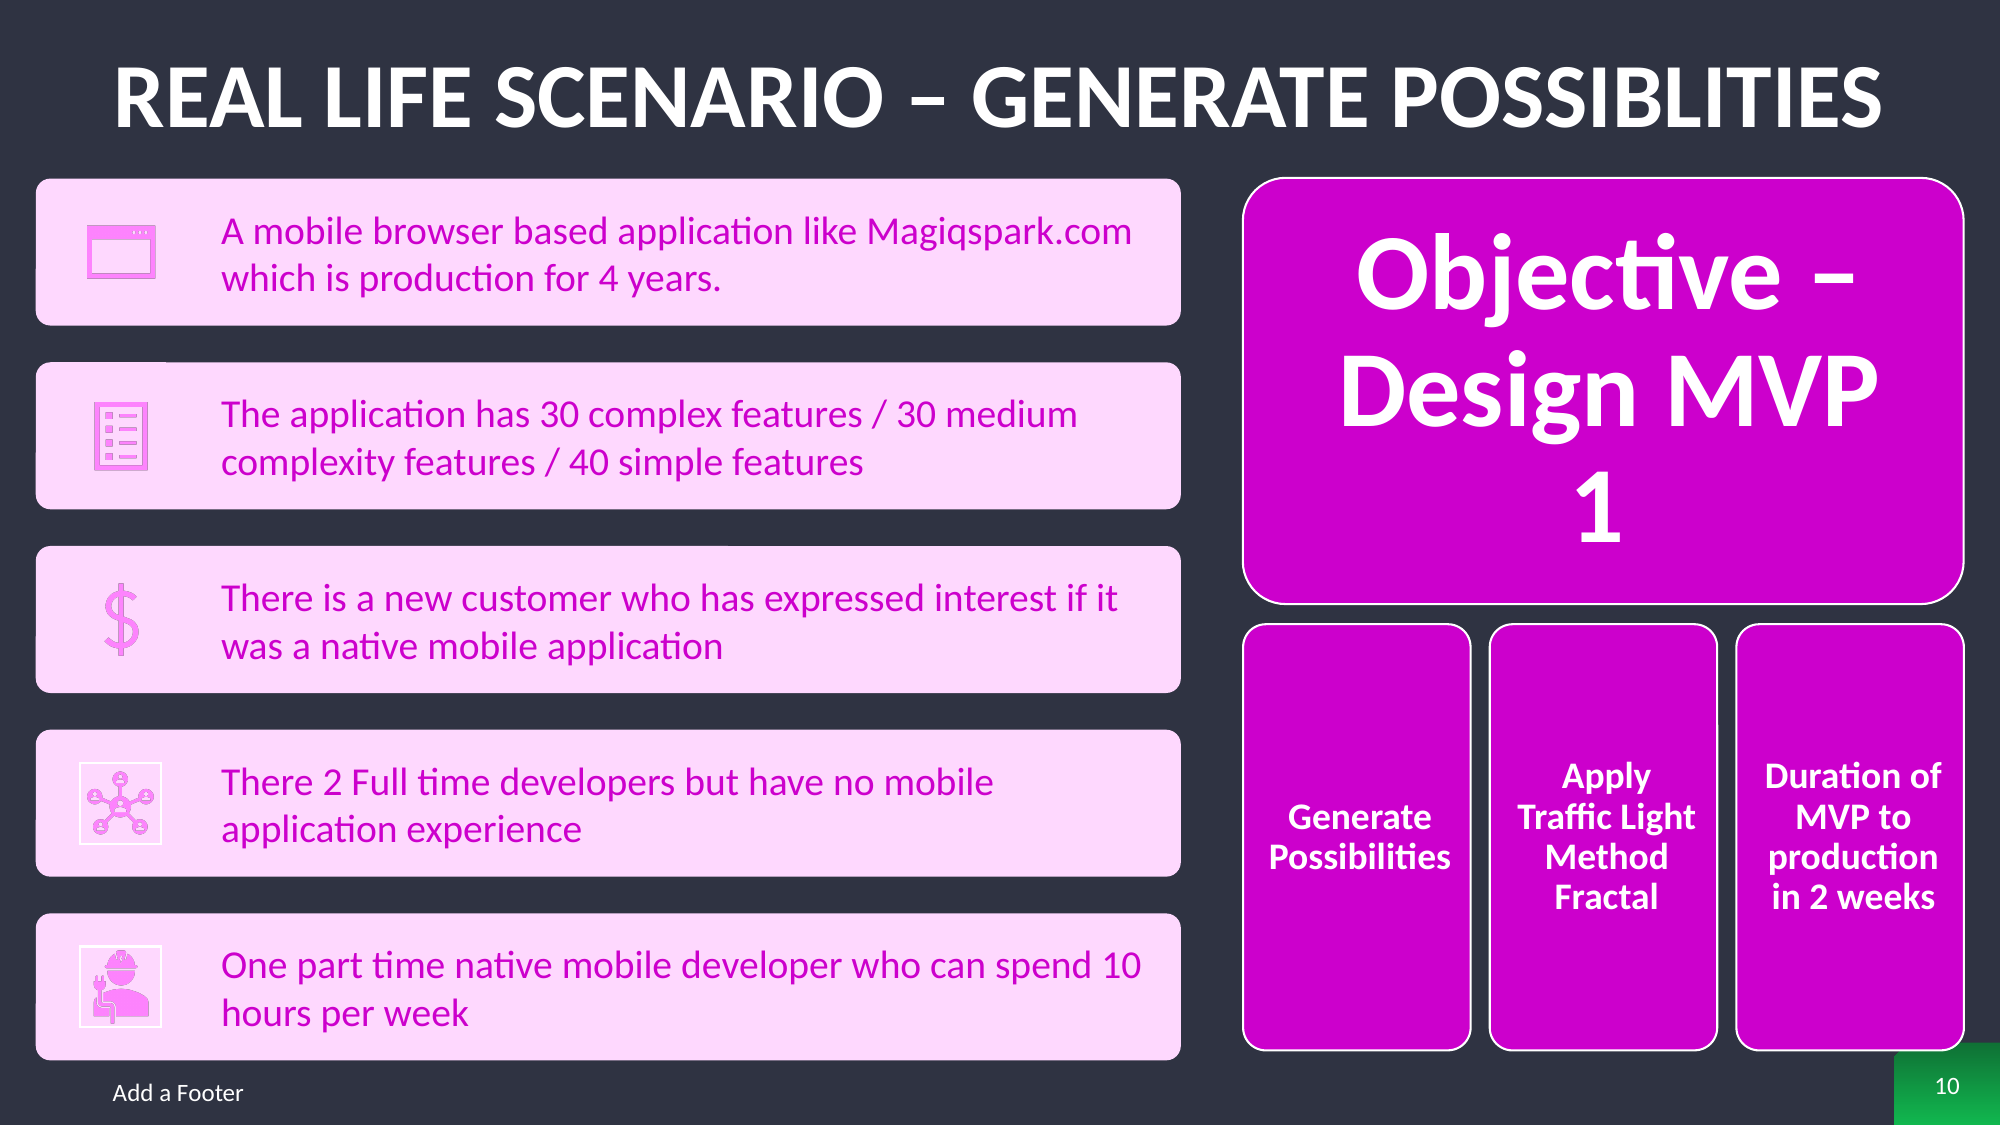

# Real life scenario – Generate Possiblities
A mobile browser based application like Magiqspark.com which is production for 4 years.
The application has 30 complex features / 30 medium complexity features / 40 simple features
There is a new customer who has expressed interest if it was a native mobile application
There 2 Full time developers but have no mobile application experience
One part time native mobile developer who can spend 10 hours per week
Objective – Design MVP 1
Generate Possibilities
Apply Traffic Light Method Fractal
Duration of MVP to production in 2 weeks
10
Add a Footer